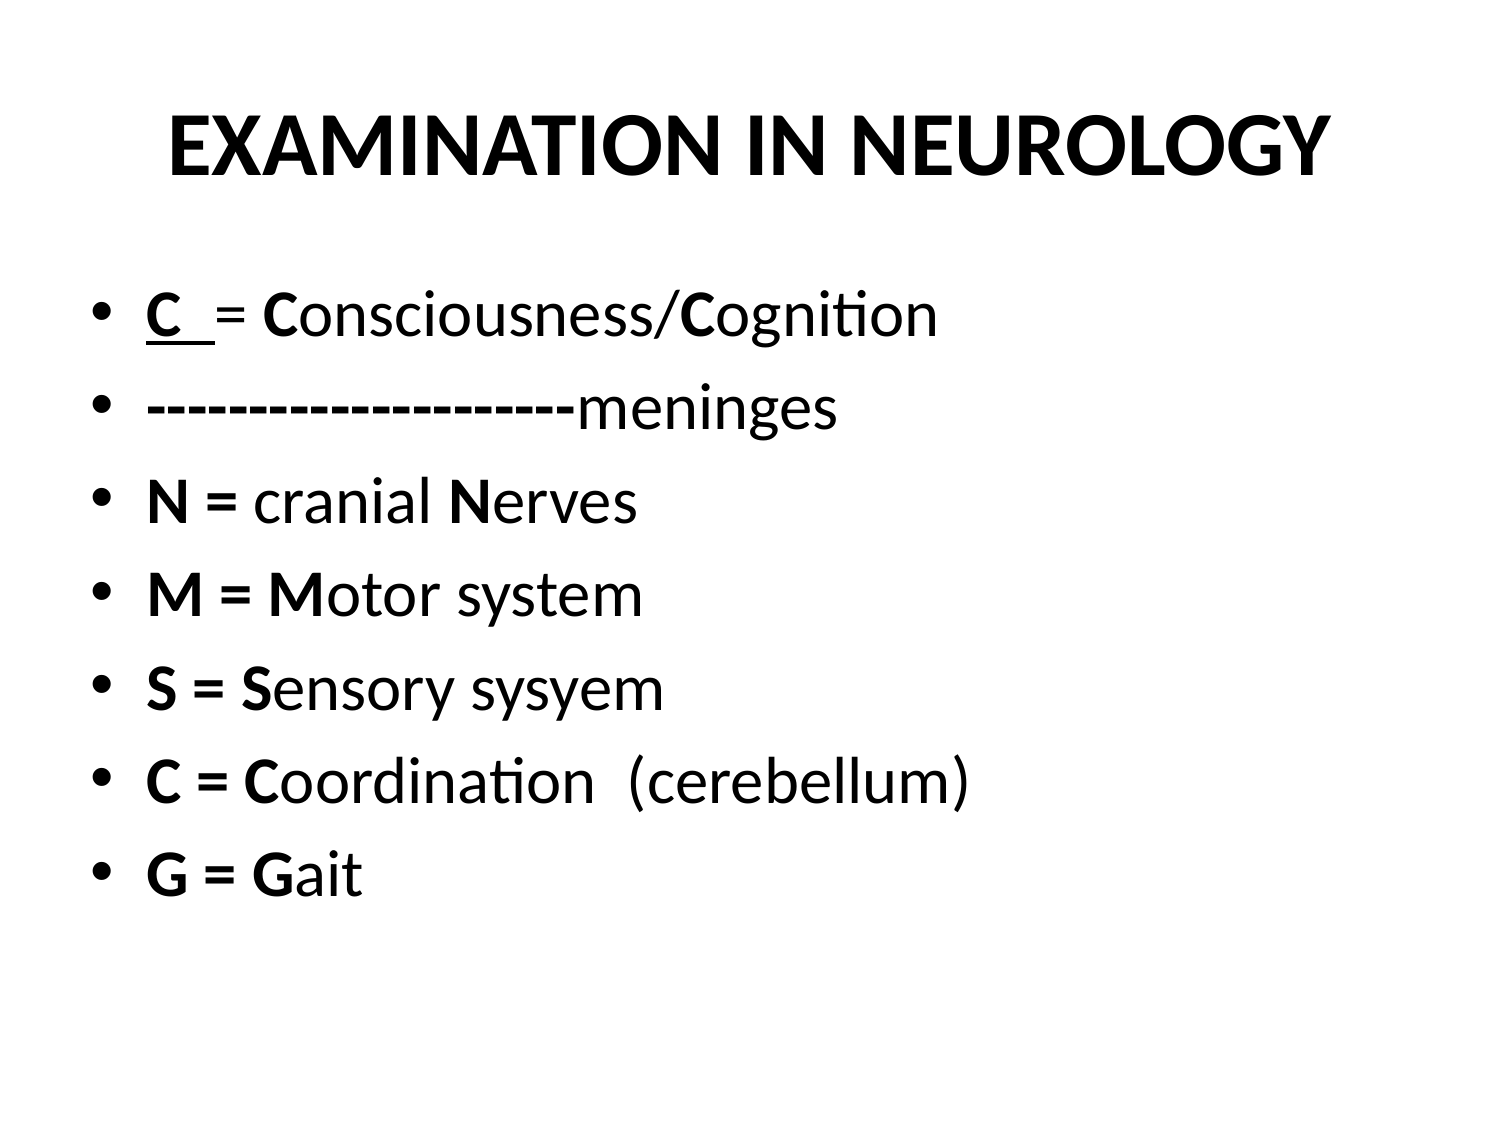

# EXAMINATION IN NEUROLOGY
C_= Consciousness/Cognition
---------------------meninges
N = cranial Nerves
M = Motor system
S = Sensory sysyem
C = Coordination  (cerebellum)
G = Gait